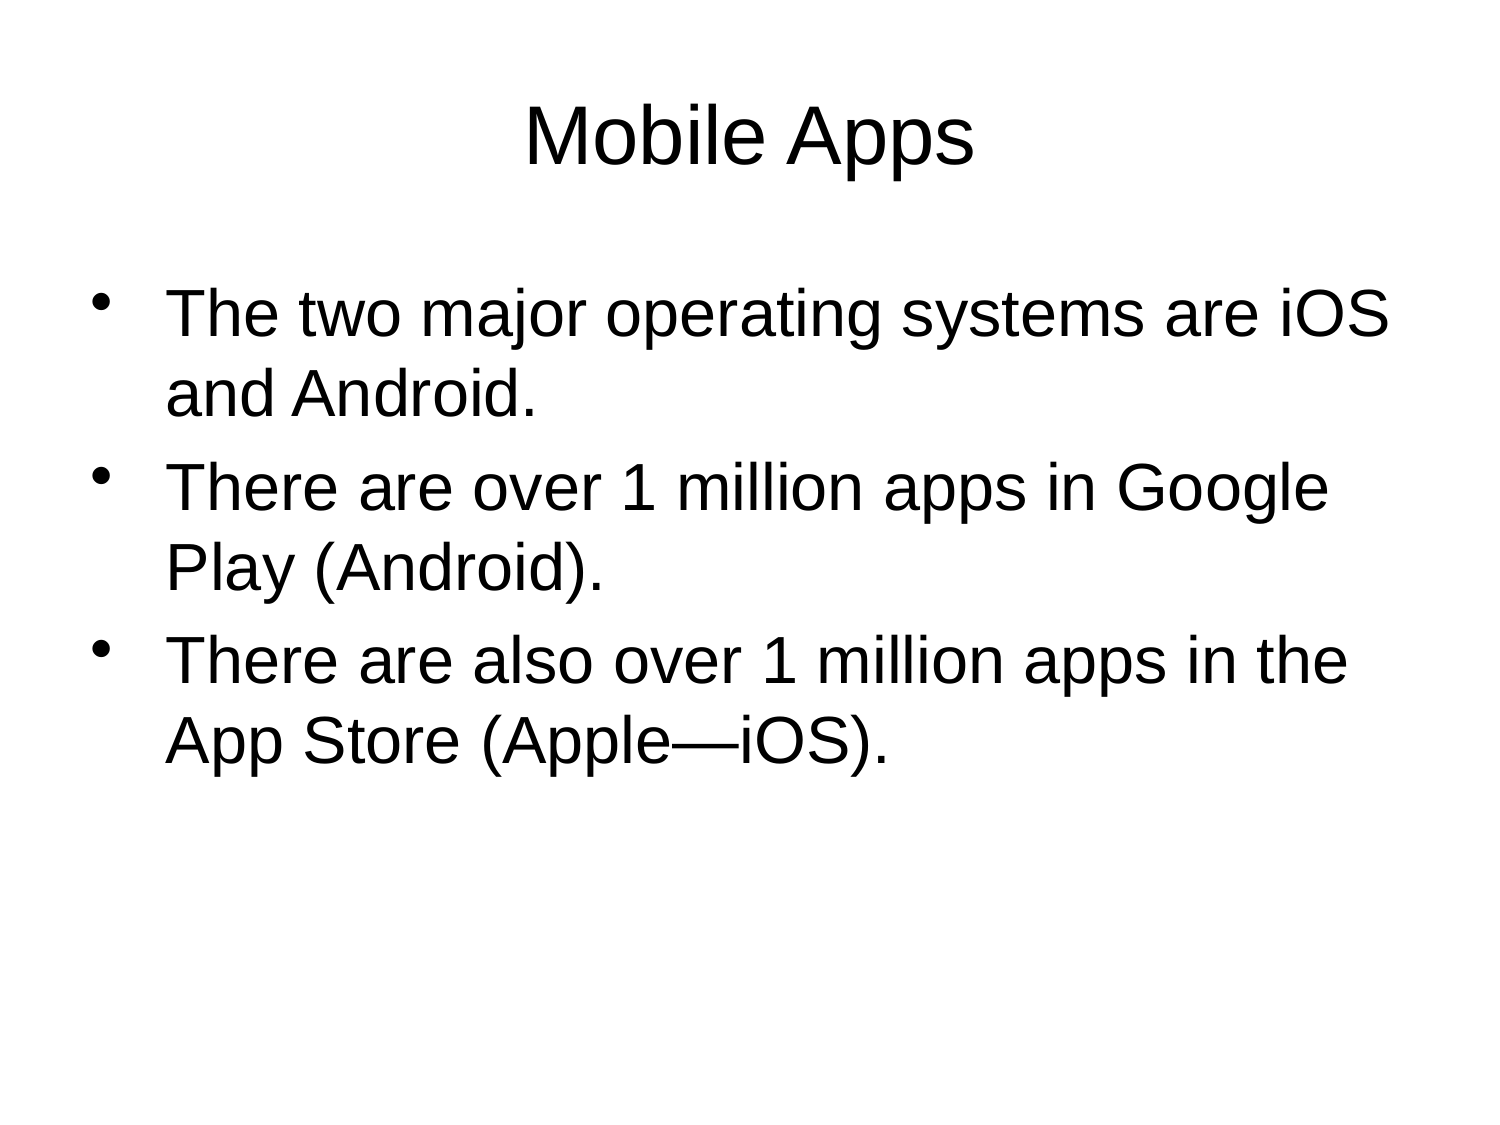

# Mobile Apps
The two major operating systems are iOS and Android.
There are over 1 million apps in Google Play (Android).
There are also over 1 million apps in the App Store (Apple—iOS).